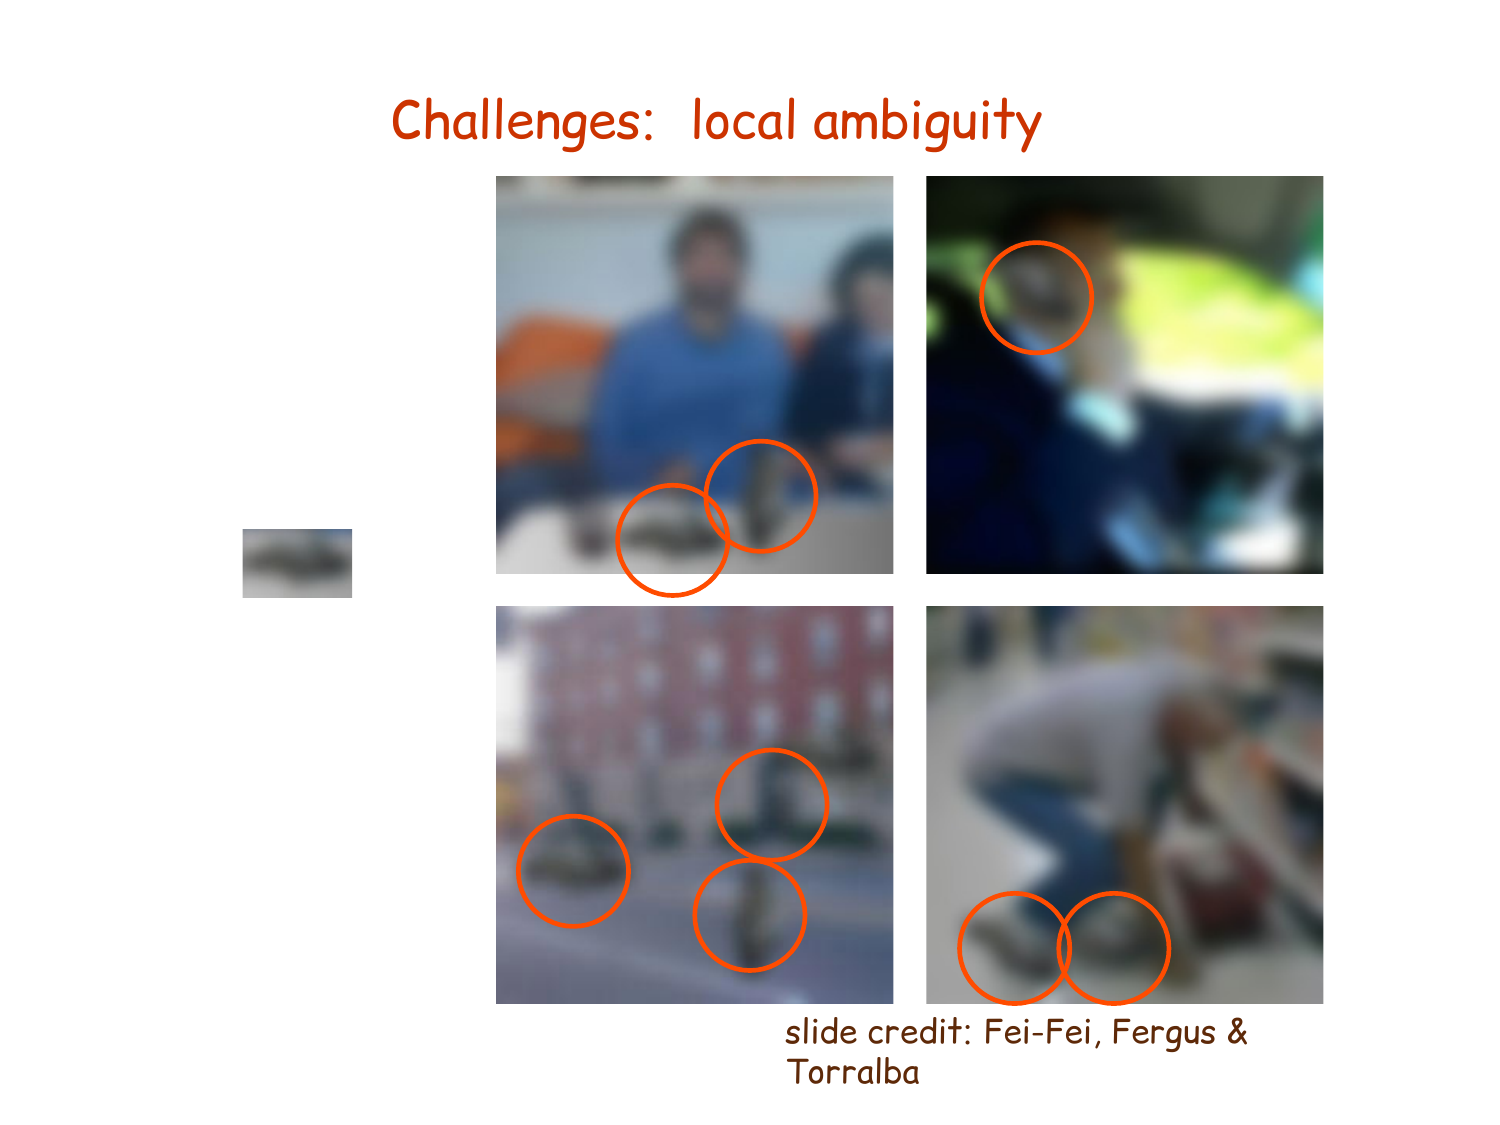

# Challenges:	local ambiguity

slide credit: Fei-Fei, Fergus & Torralba